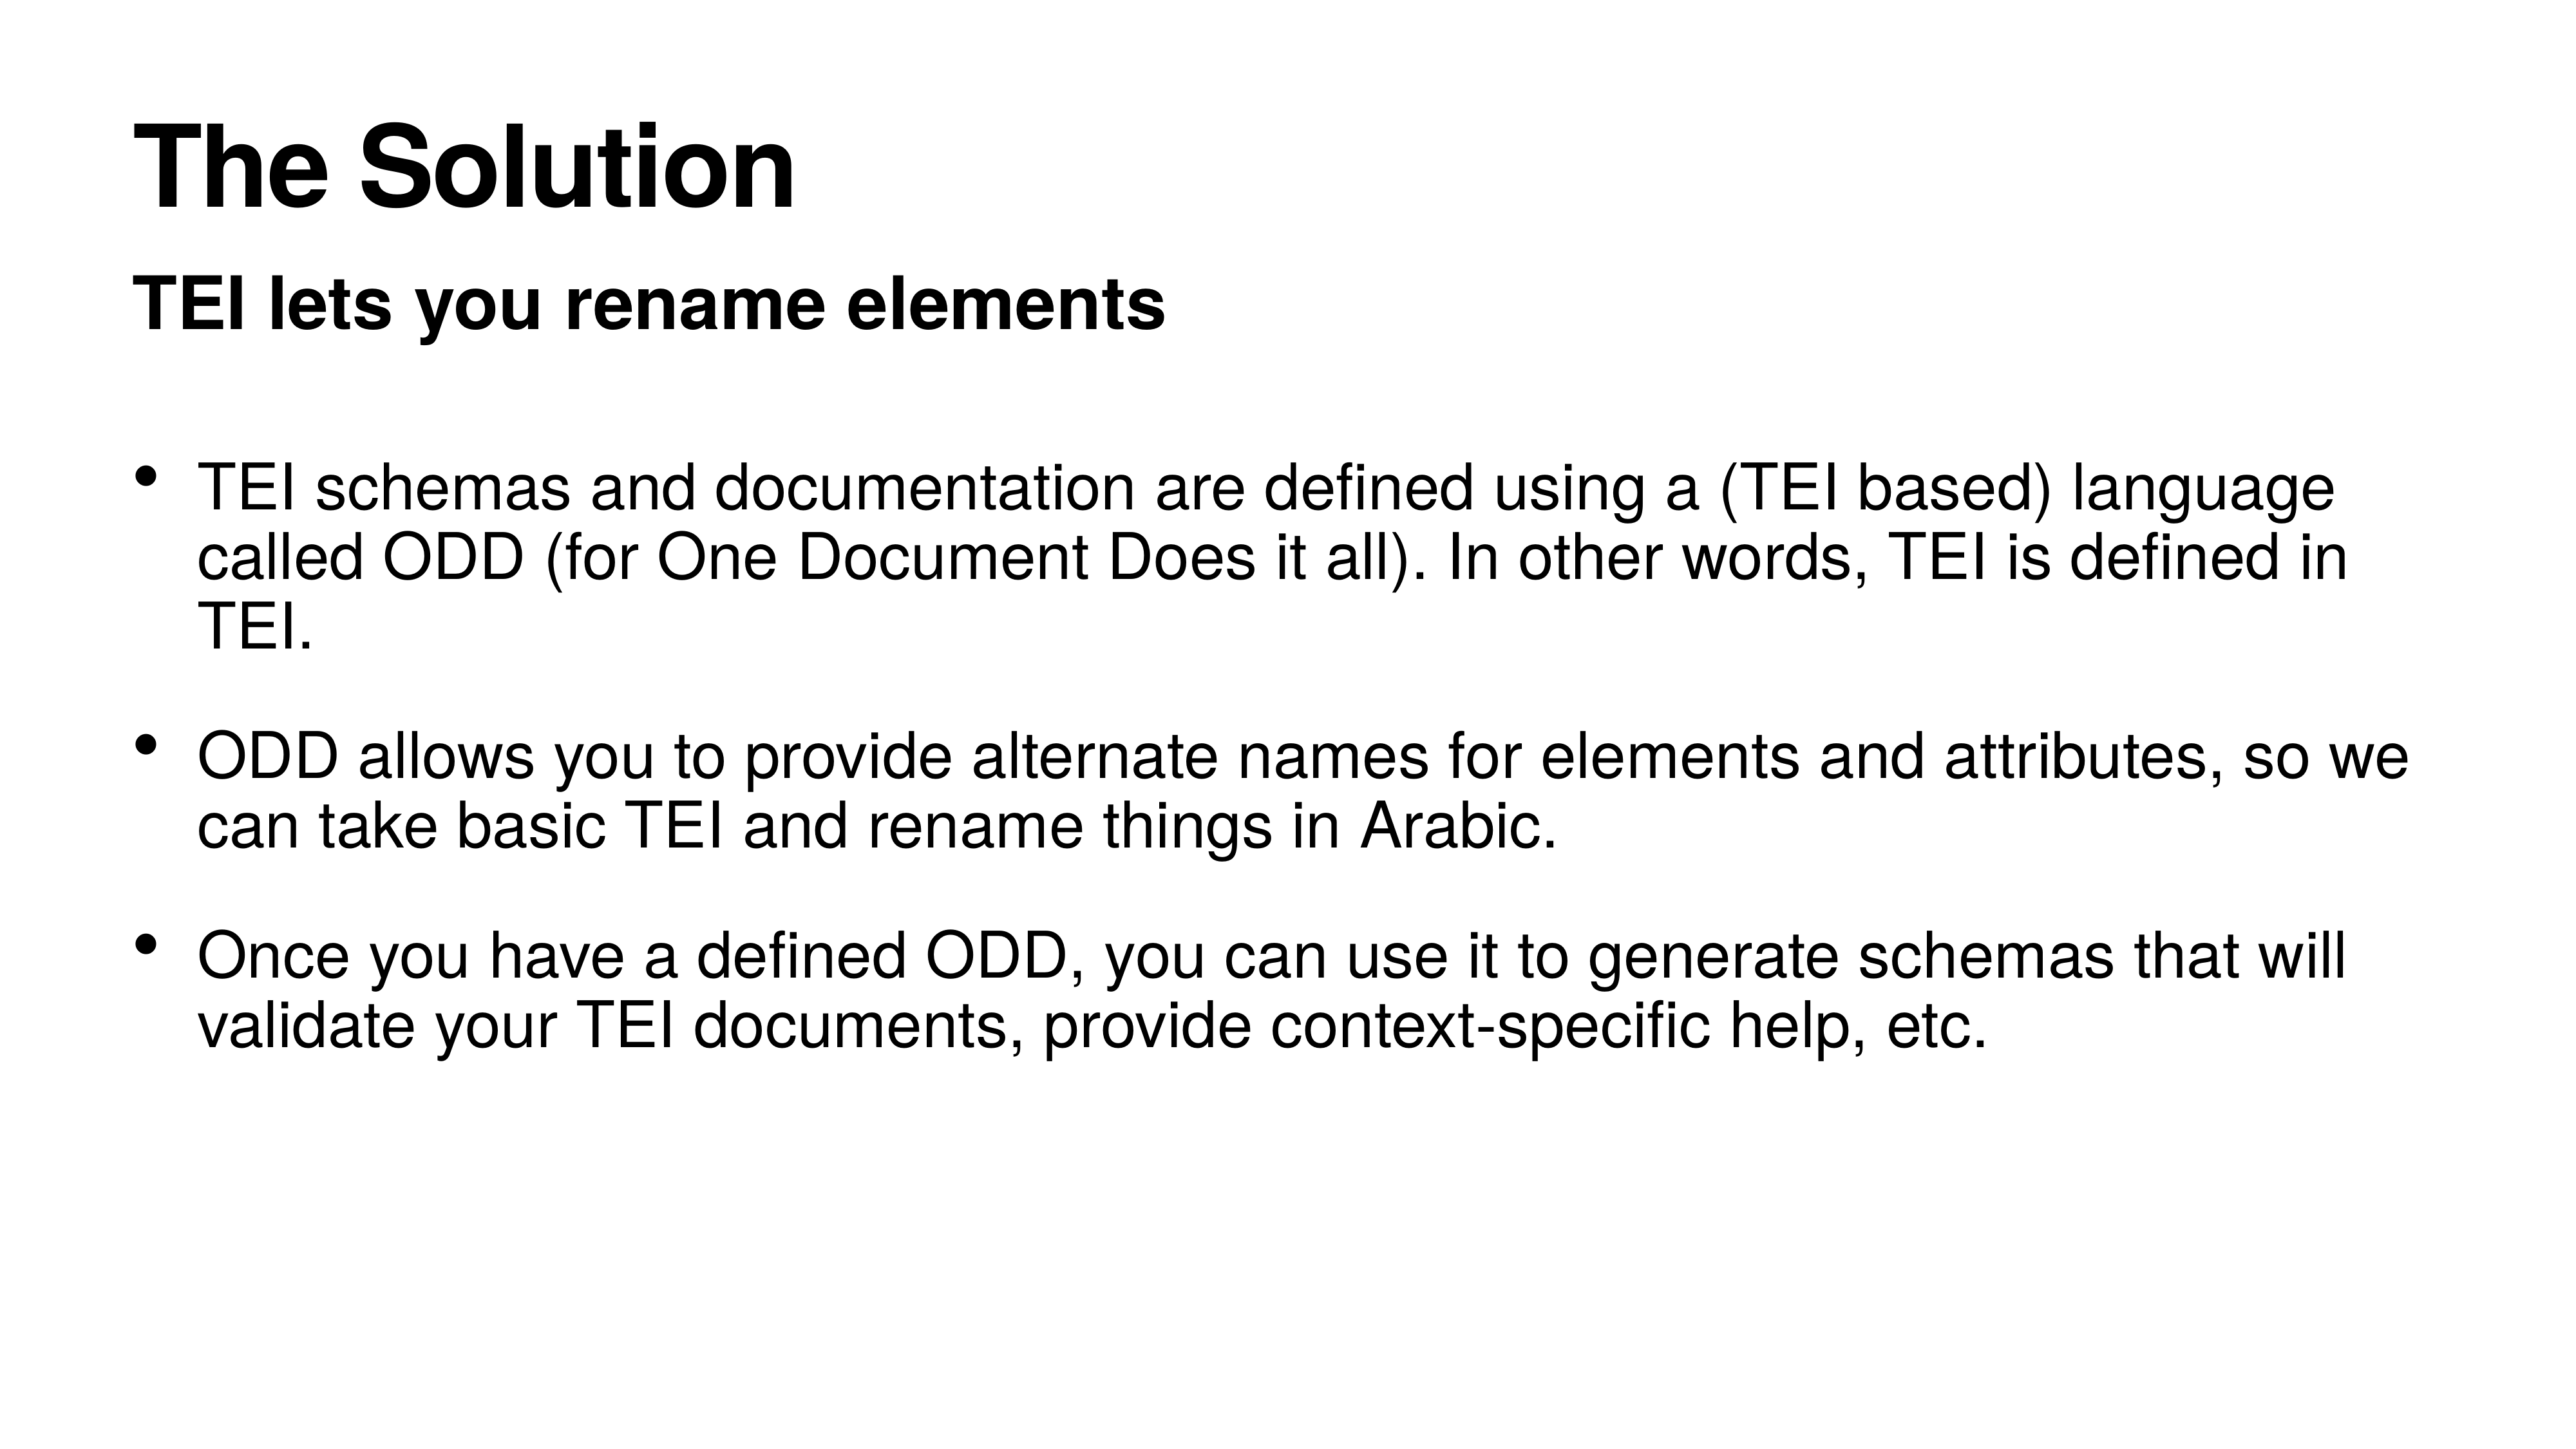

# The Solution
TEI lets you rename elements
TEI schemas and documentation are defined using a (TEI based) language called ODD (for One Document Does it all). In other words, TEI is defined in TEI.
ODD allows you to provide alternate names for elements and attributes, so we can take basic TEI and rename things in Arabic.
Once you have a defined ODD, you can use it to generate schemas that will validate your TEI documents, provide context-specific help, etc.